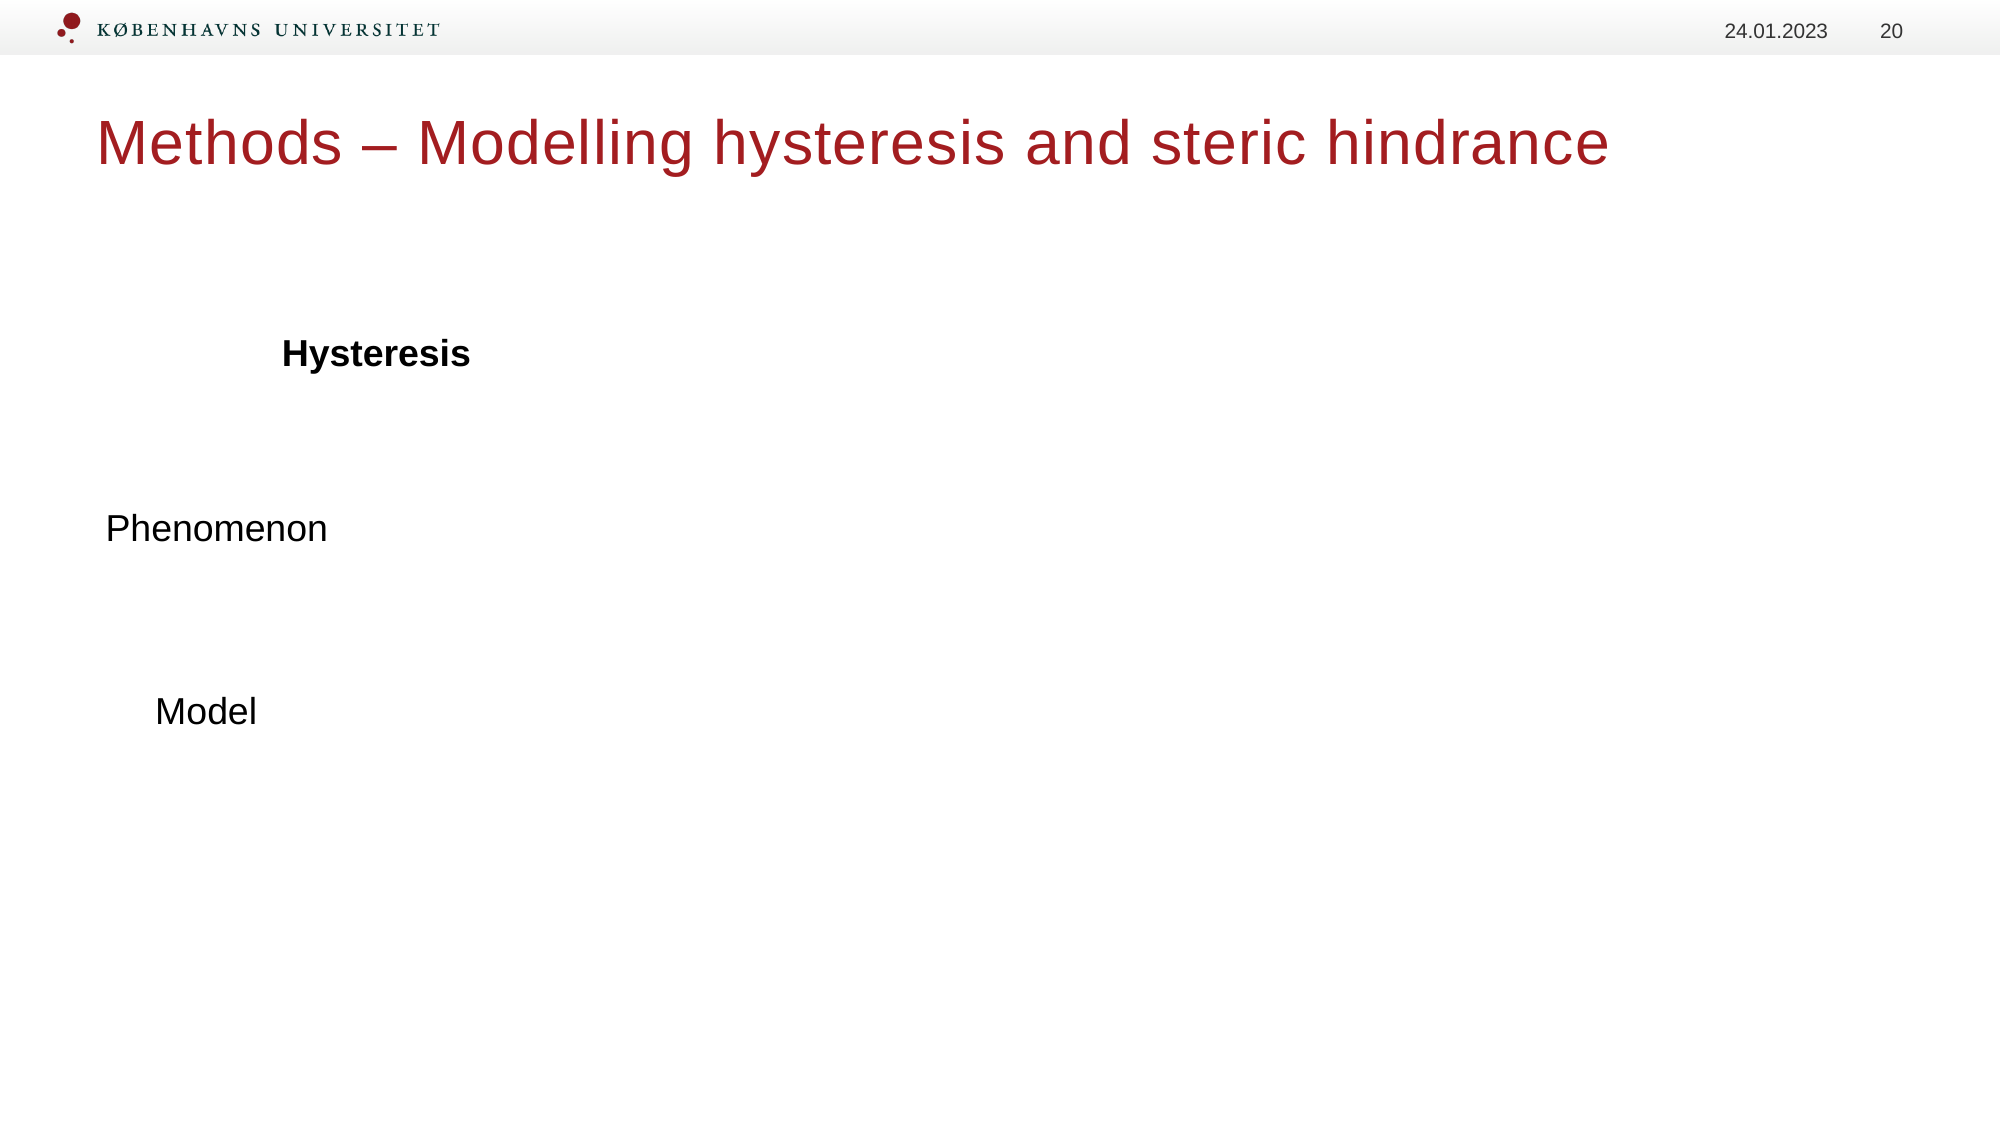

24.01.2023
20
# Methods – Modelling hysteresis and steric hindrance
Hysteresis
Phenomenon
Model